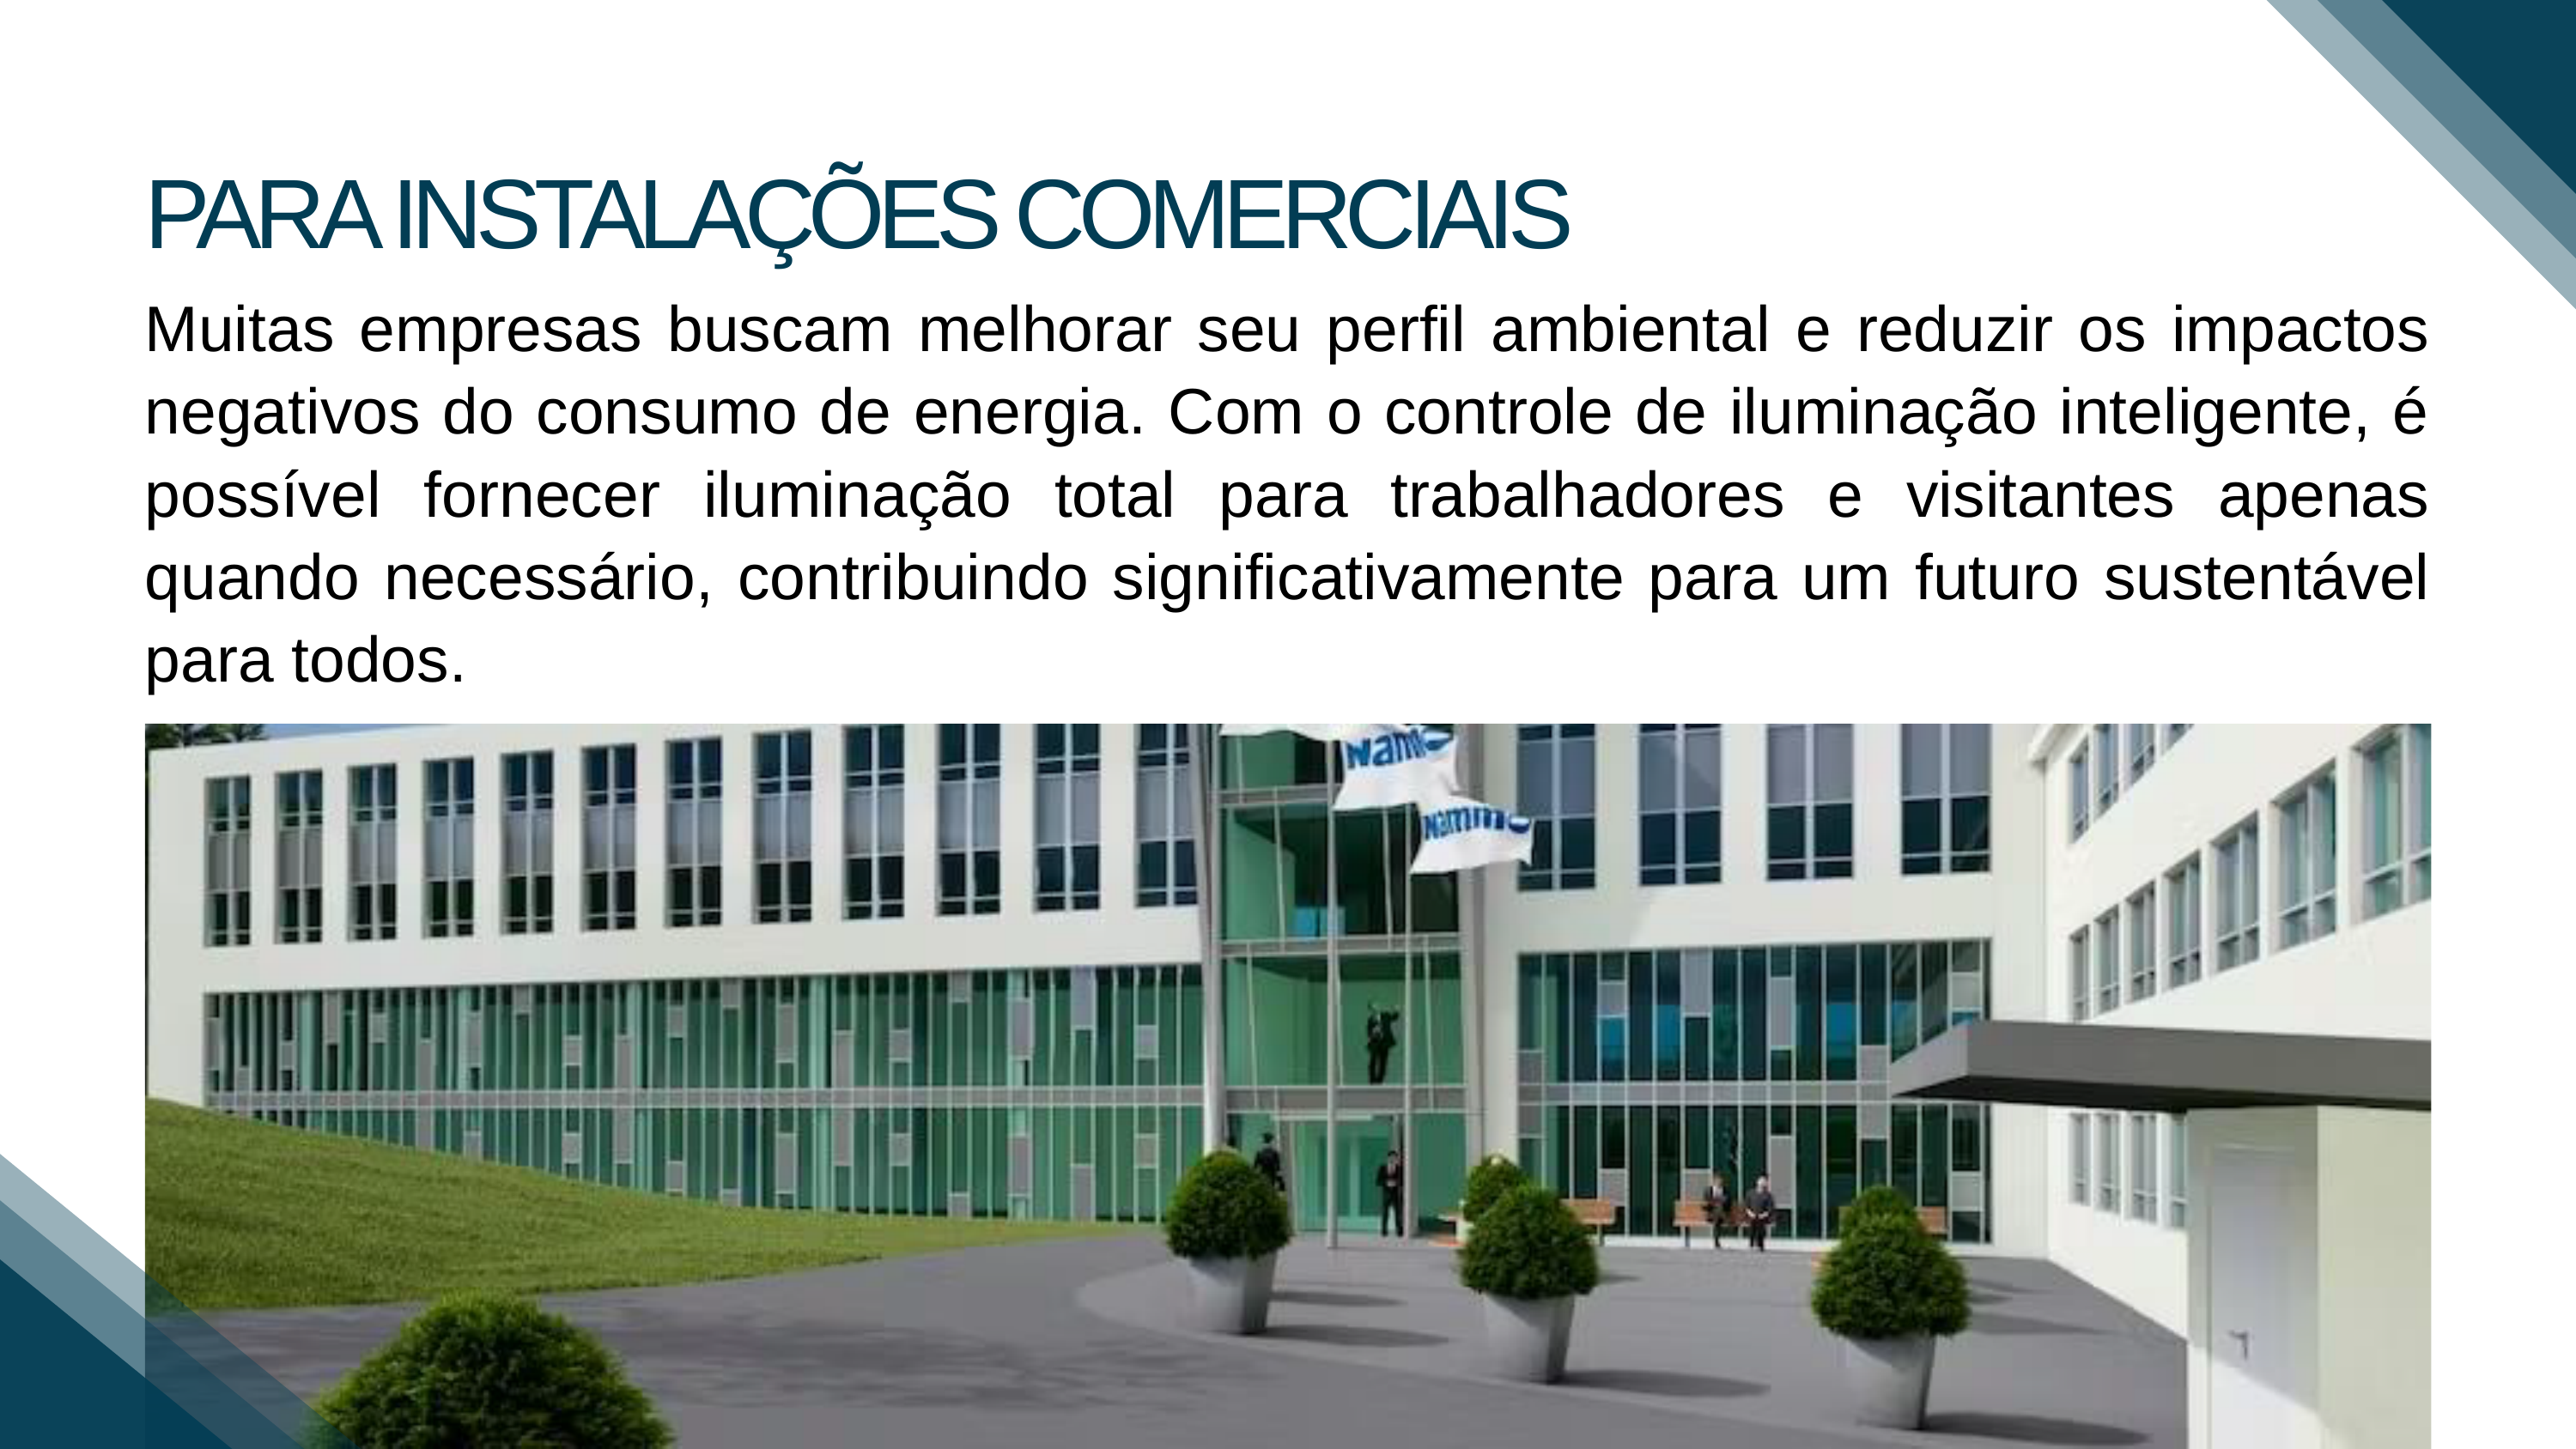

PARA INSTALAÇÕES COMERCIAIS
Muitas empresas buscam melhorar seu perfil ambiental e reduzir os impactos negativos do consumo de energia. Com o controle de iluminação inteligente, é possível fornecer iluminação total para trabalhadores e visitantes apenas quando necessário, contribuindo significativamente para um futuro sustentável para todos.